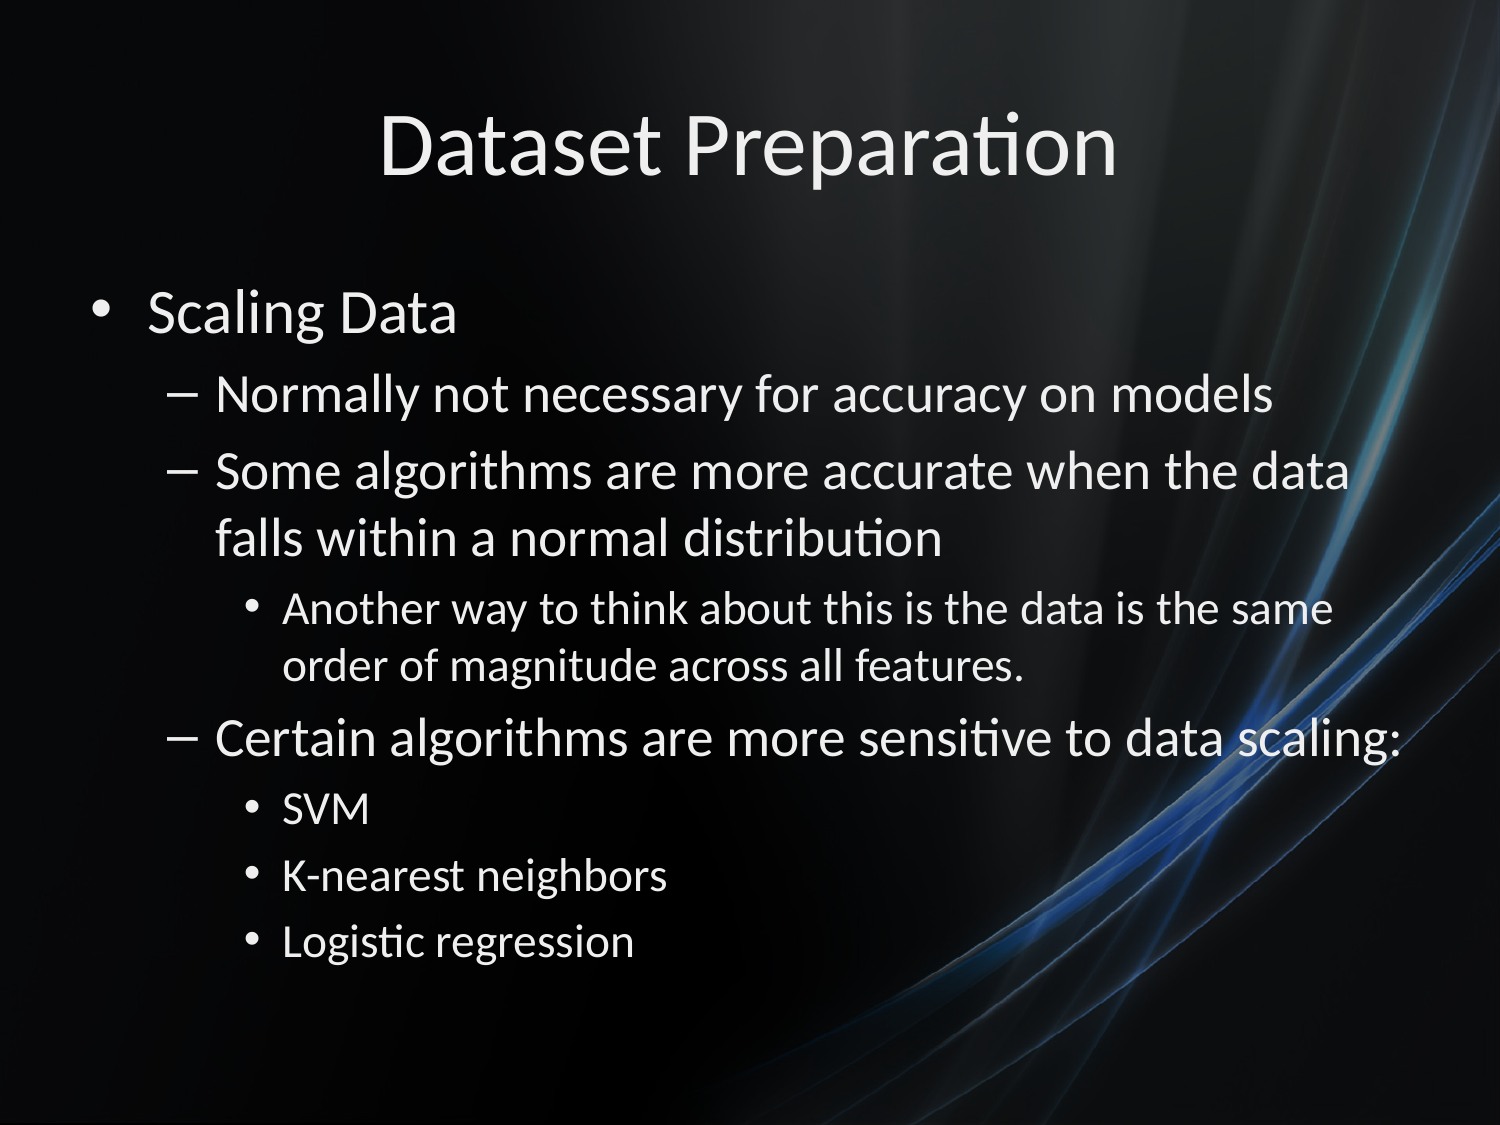

# Dataset Preparation
Scaling Data
Normally not necessary for accuracy on models
Some algorithms are more accurate when the data falls within a normal distribution
Another way to think about this is the data is the same order of magnitude across all features.
Certain algorithms are more sensitive to data scaling:
SVM
K-nearest neighbors
Logistic regression